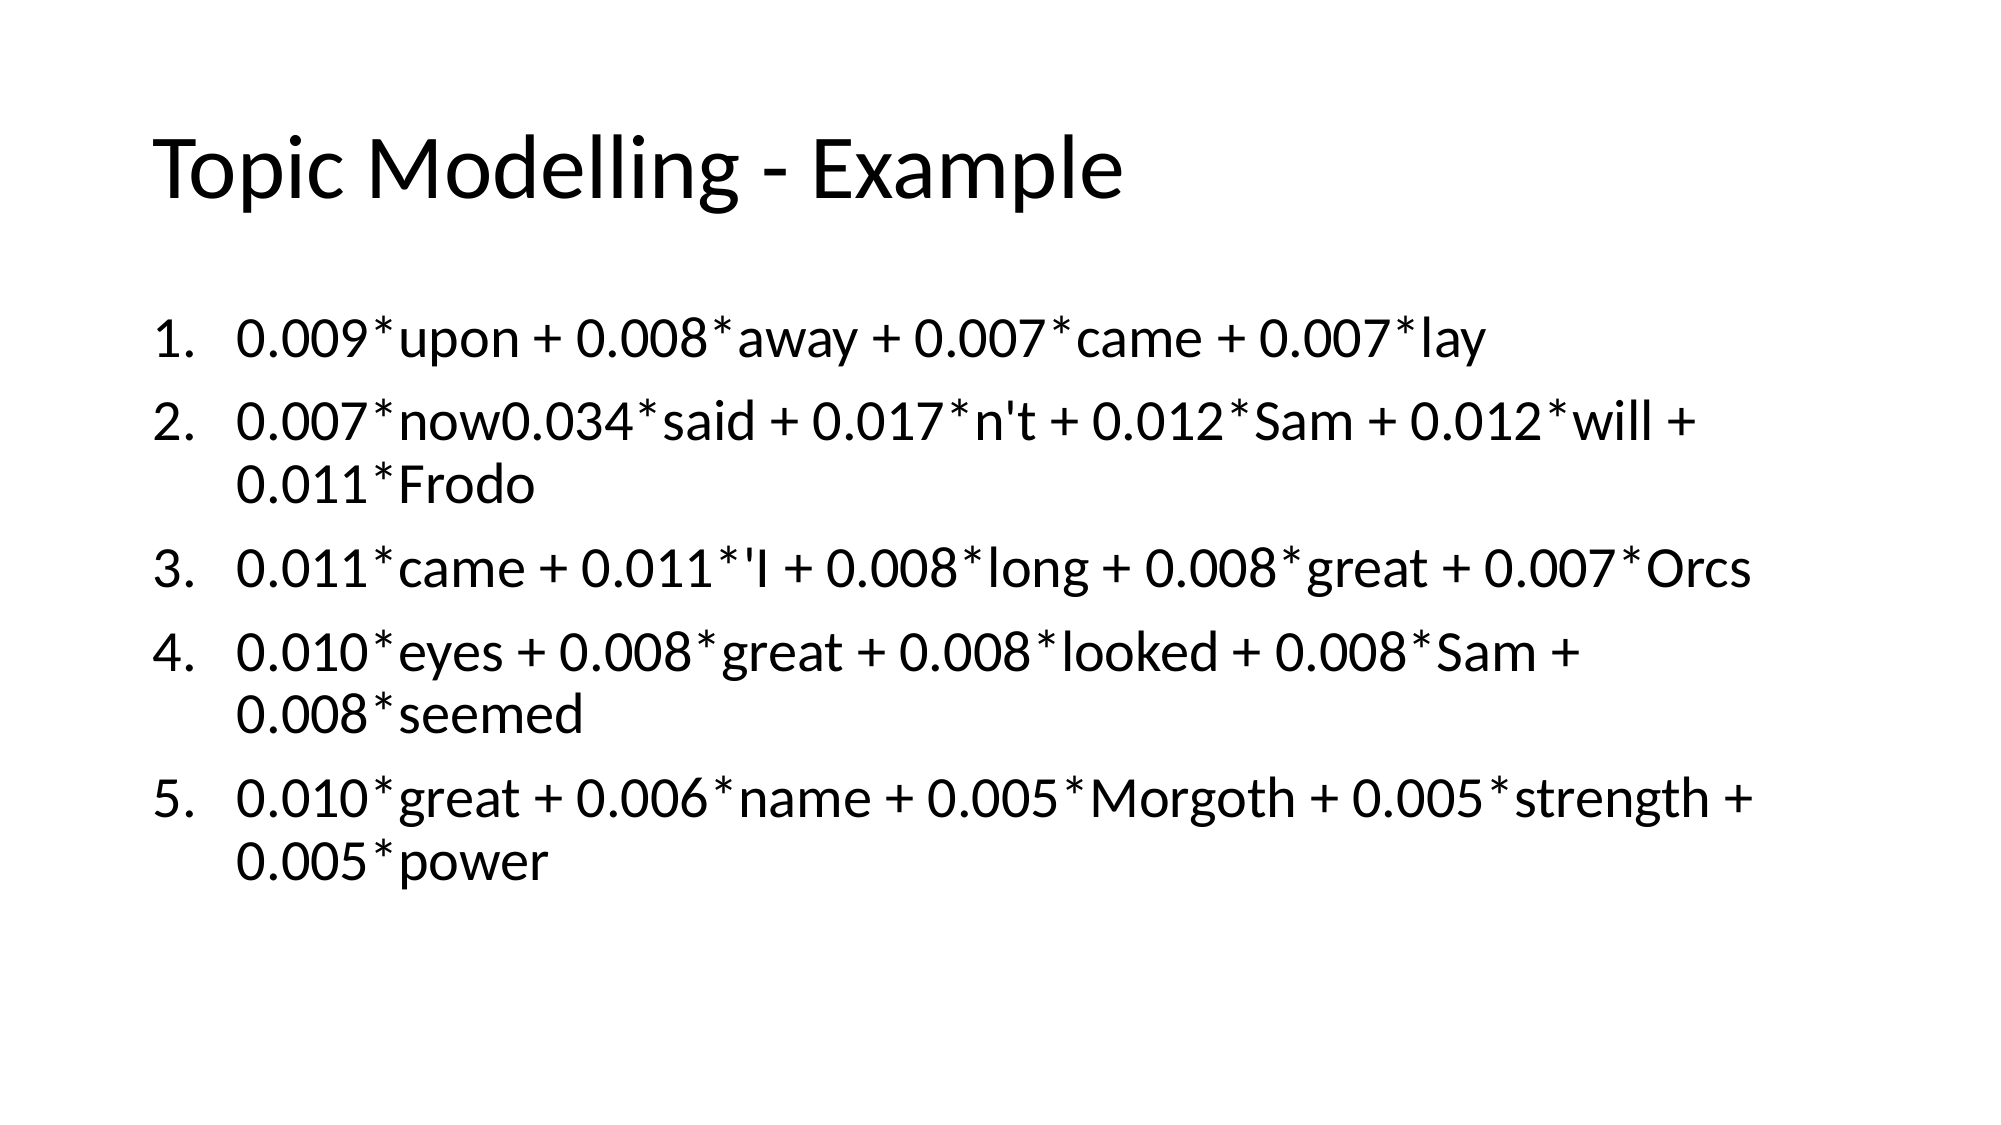

# Topic Modelling - Example
0.009*upon + 0.008*away + 0.007*came + 0.007*lay
0.007*now0.034*said + 0.017*n't + 0.012*Sam + 0.012*will + 0.011*Frodo
0.011*came + 0.011*'I + 0.008*long + 0.008*great + 0.007*Orcs
0.010*eyes + 0.008*great + 0.008*looked + 0.008*Sam + 0.008*seemed
0.010*great + 0.006*name + 0.005*Morgoth + 0.005*strength + 0.005*power